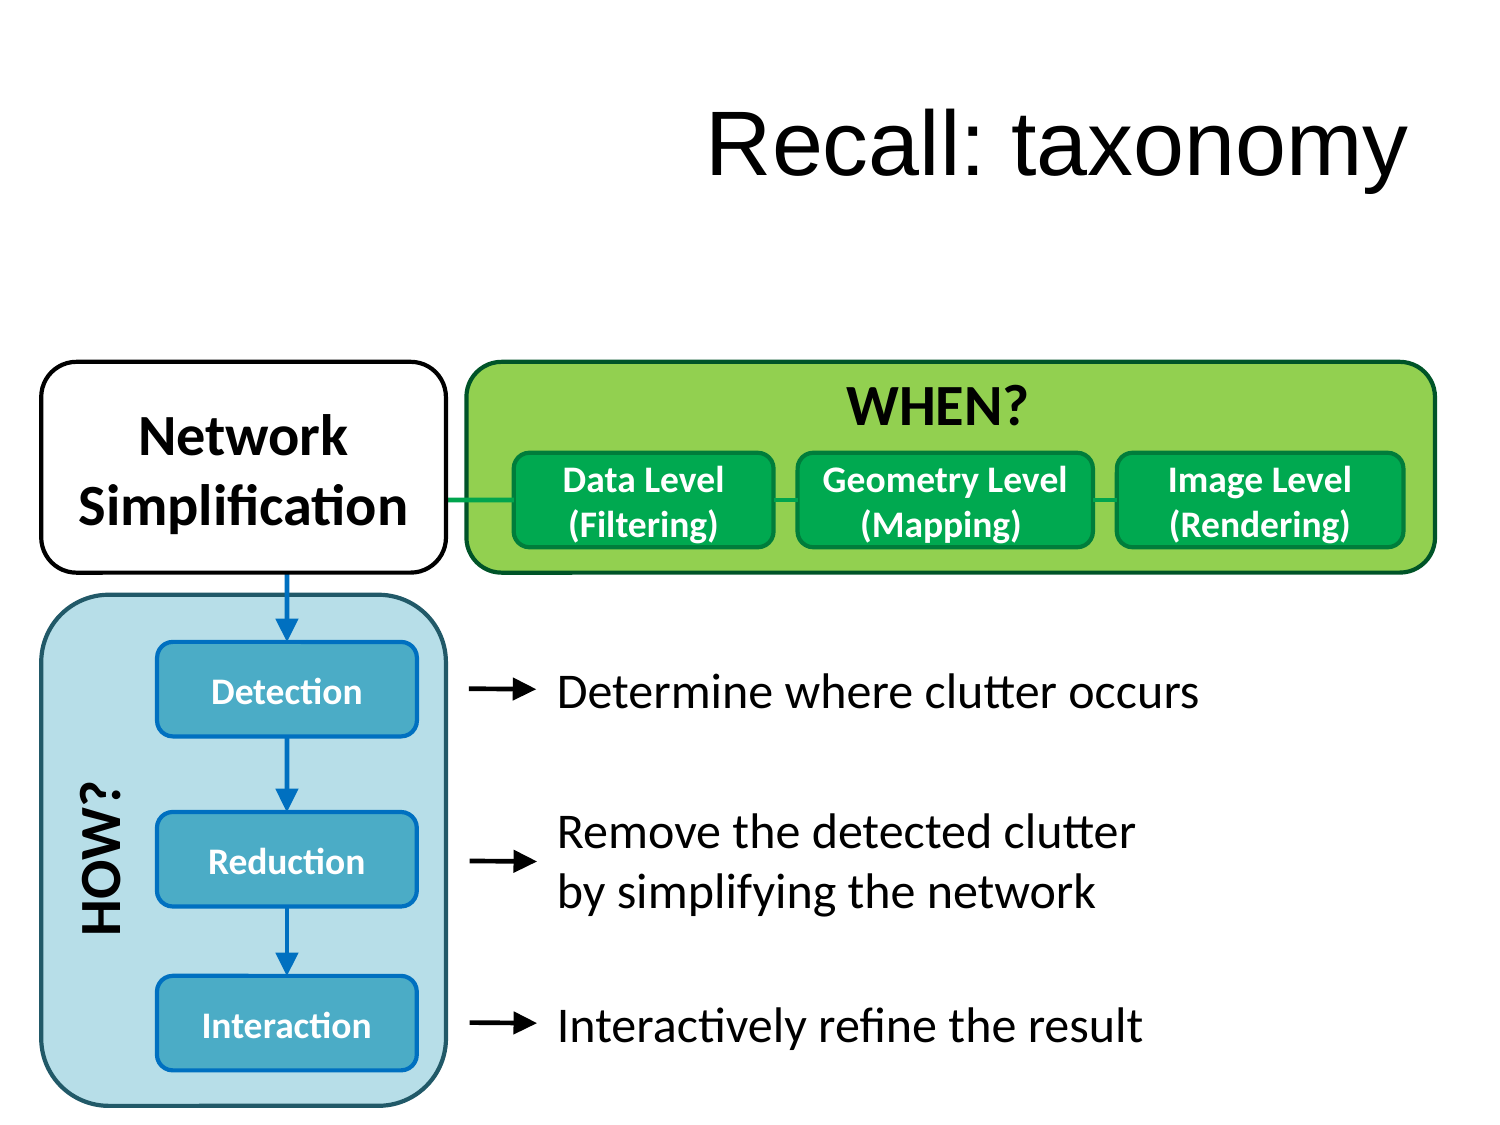

# Recall: taxonomy

WHEN?

Data Level (Filtering)
Geometry Level (Mapping)
Image Level
(Rendering)
Network Simplification

Detection
Reduction
HOW?
Interaction
Determine where clutter occurs
Remove the detected clutter
by simplifying the network
Interactively refine the result